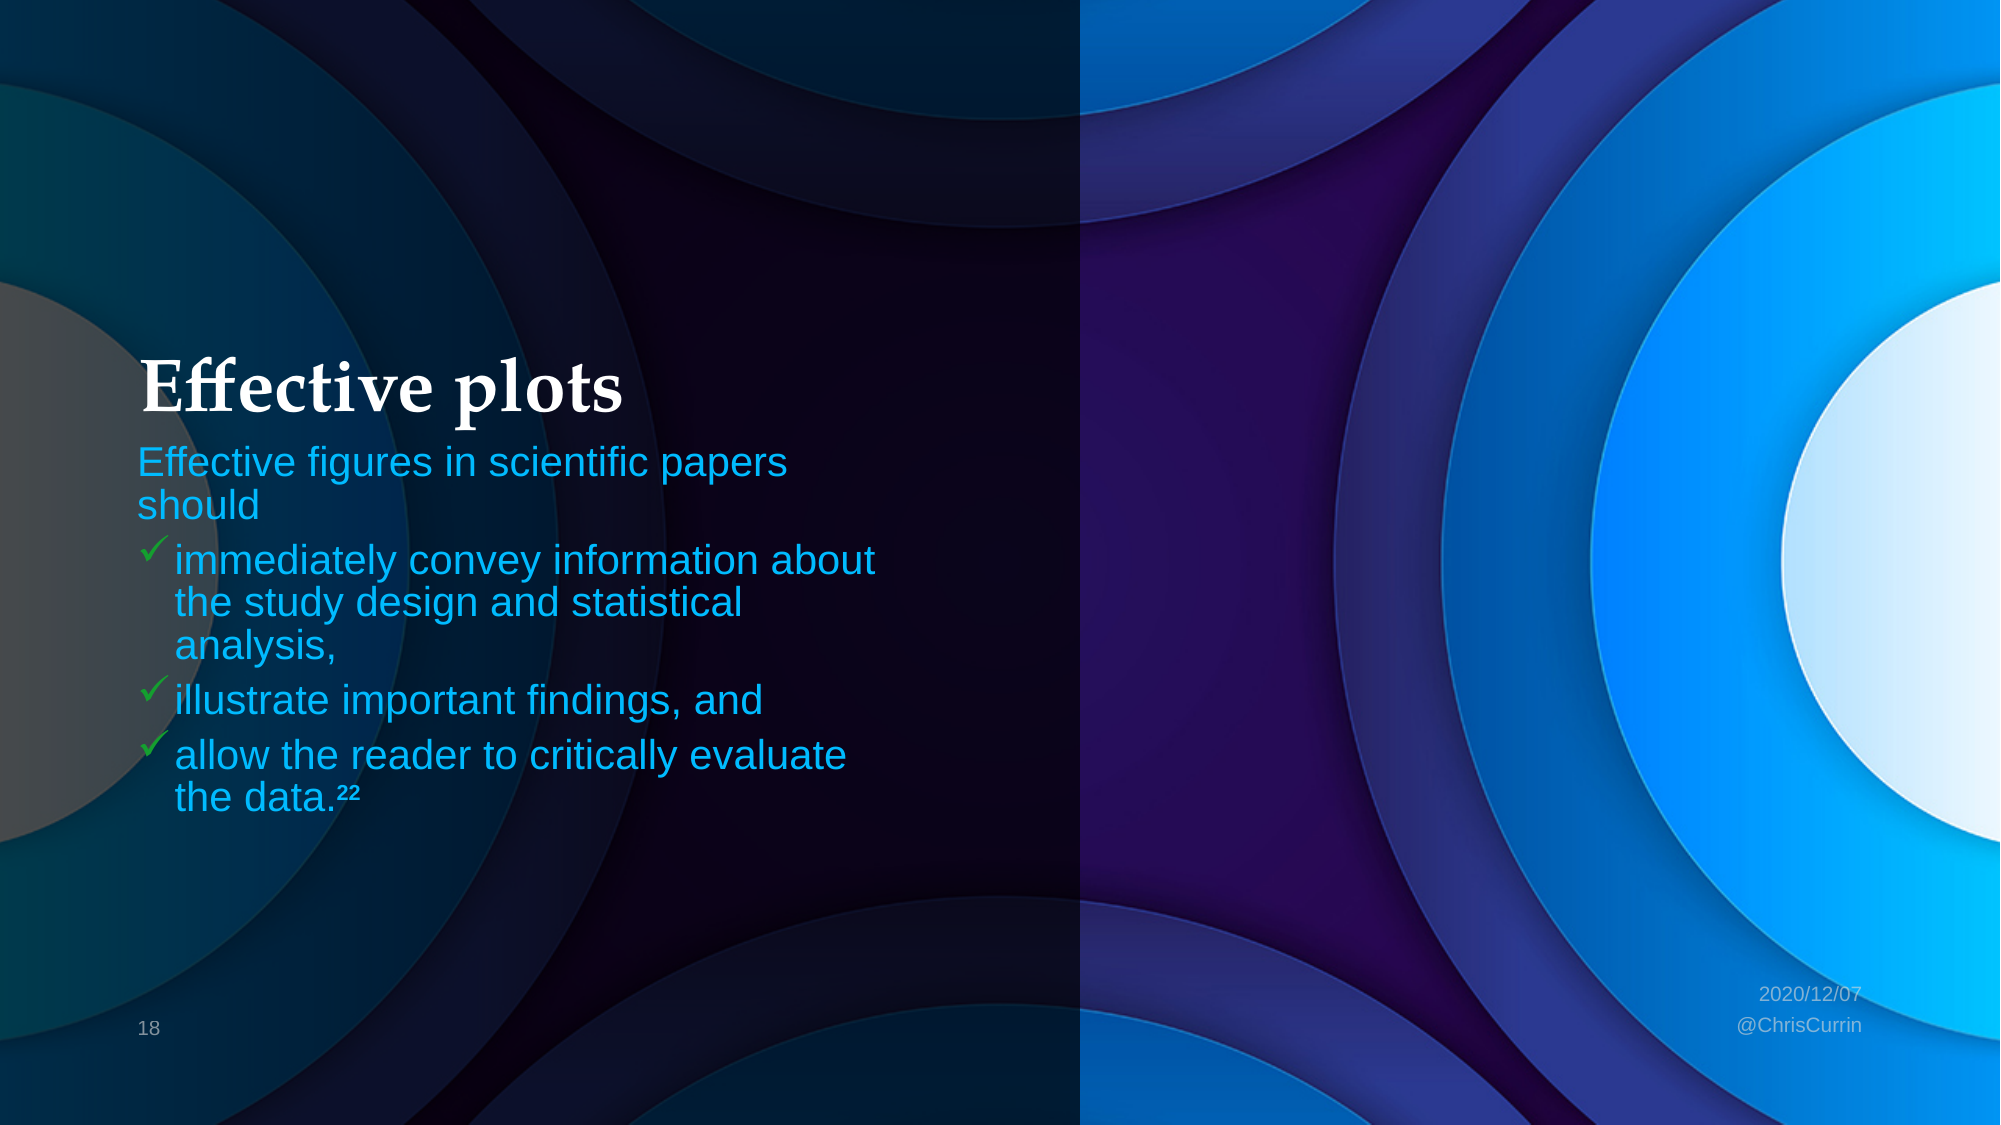

# Effective plots
Effective figures in scientific papers should
immediately convey information about the study design and statistical analysis,
illustrate important findings, and
allow the reader to critically evaluate the data.22
2020/12/07
18
@ChrisCurrin